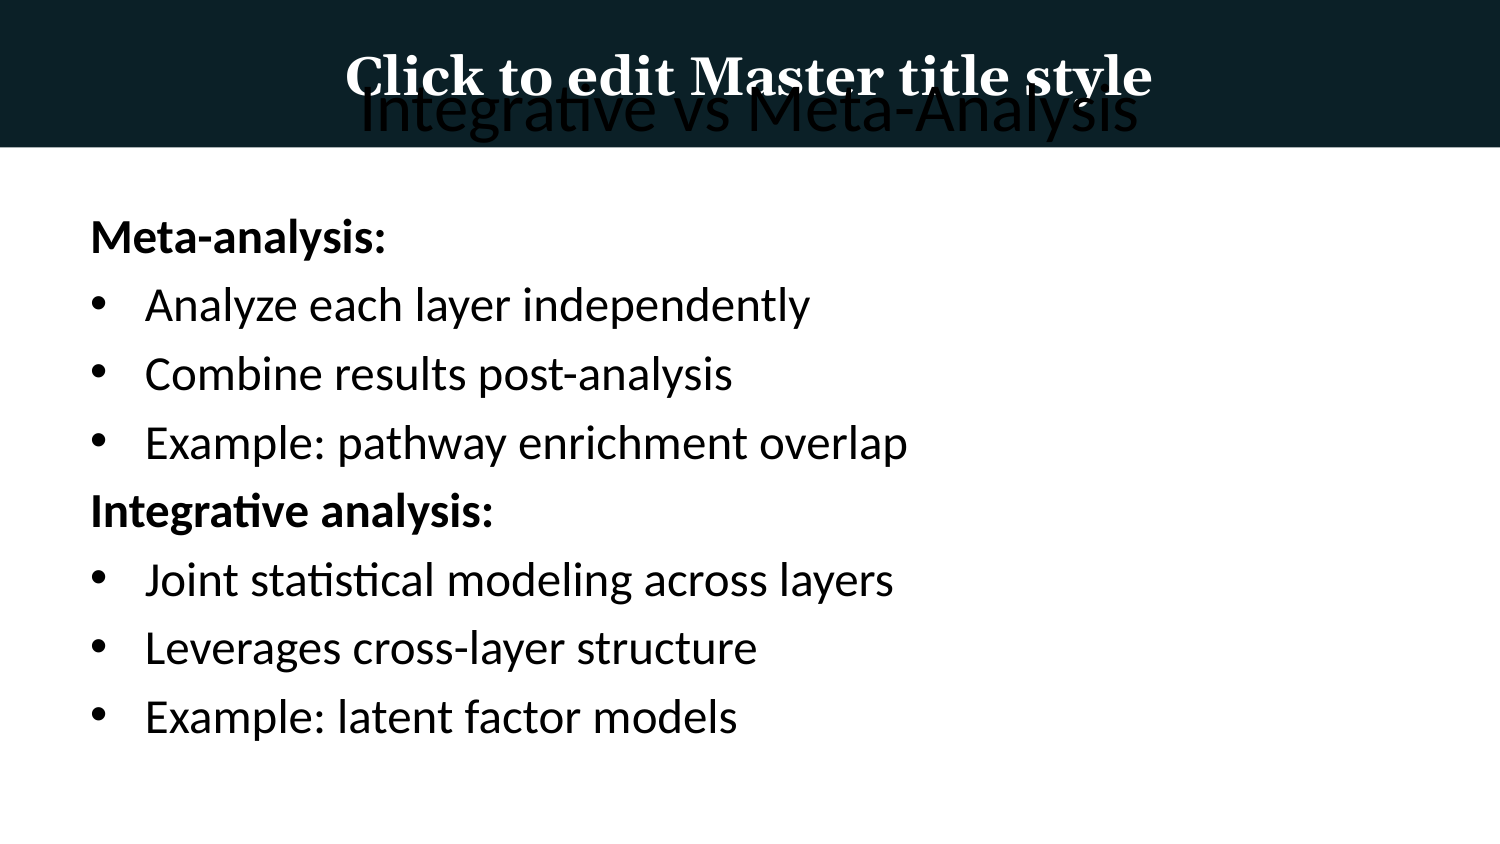

Integrative vs Meta-Analysis
Meta-analysis:
Analyze each layer independently
Combine results post-analysis
Example: pathway enrichment overlap
Integrative analysis:
Joint statistical modeling across layers
Leverages cross-layer structure
Example: latent factor models